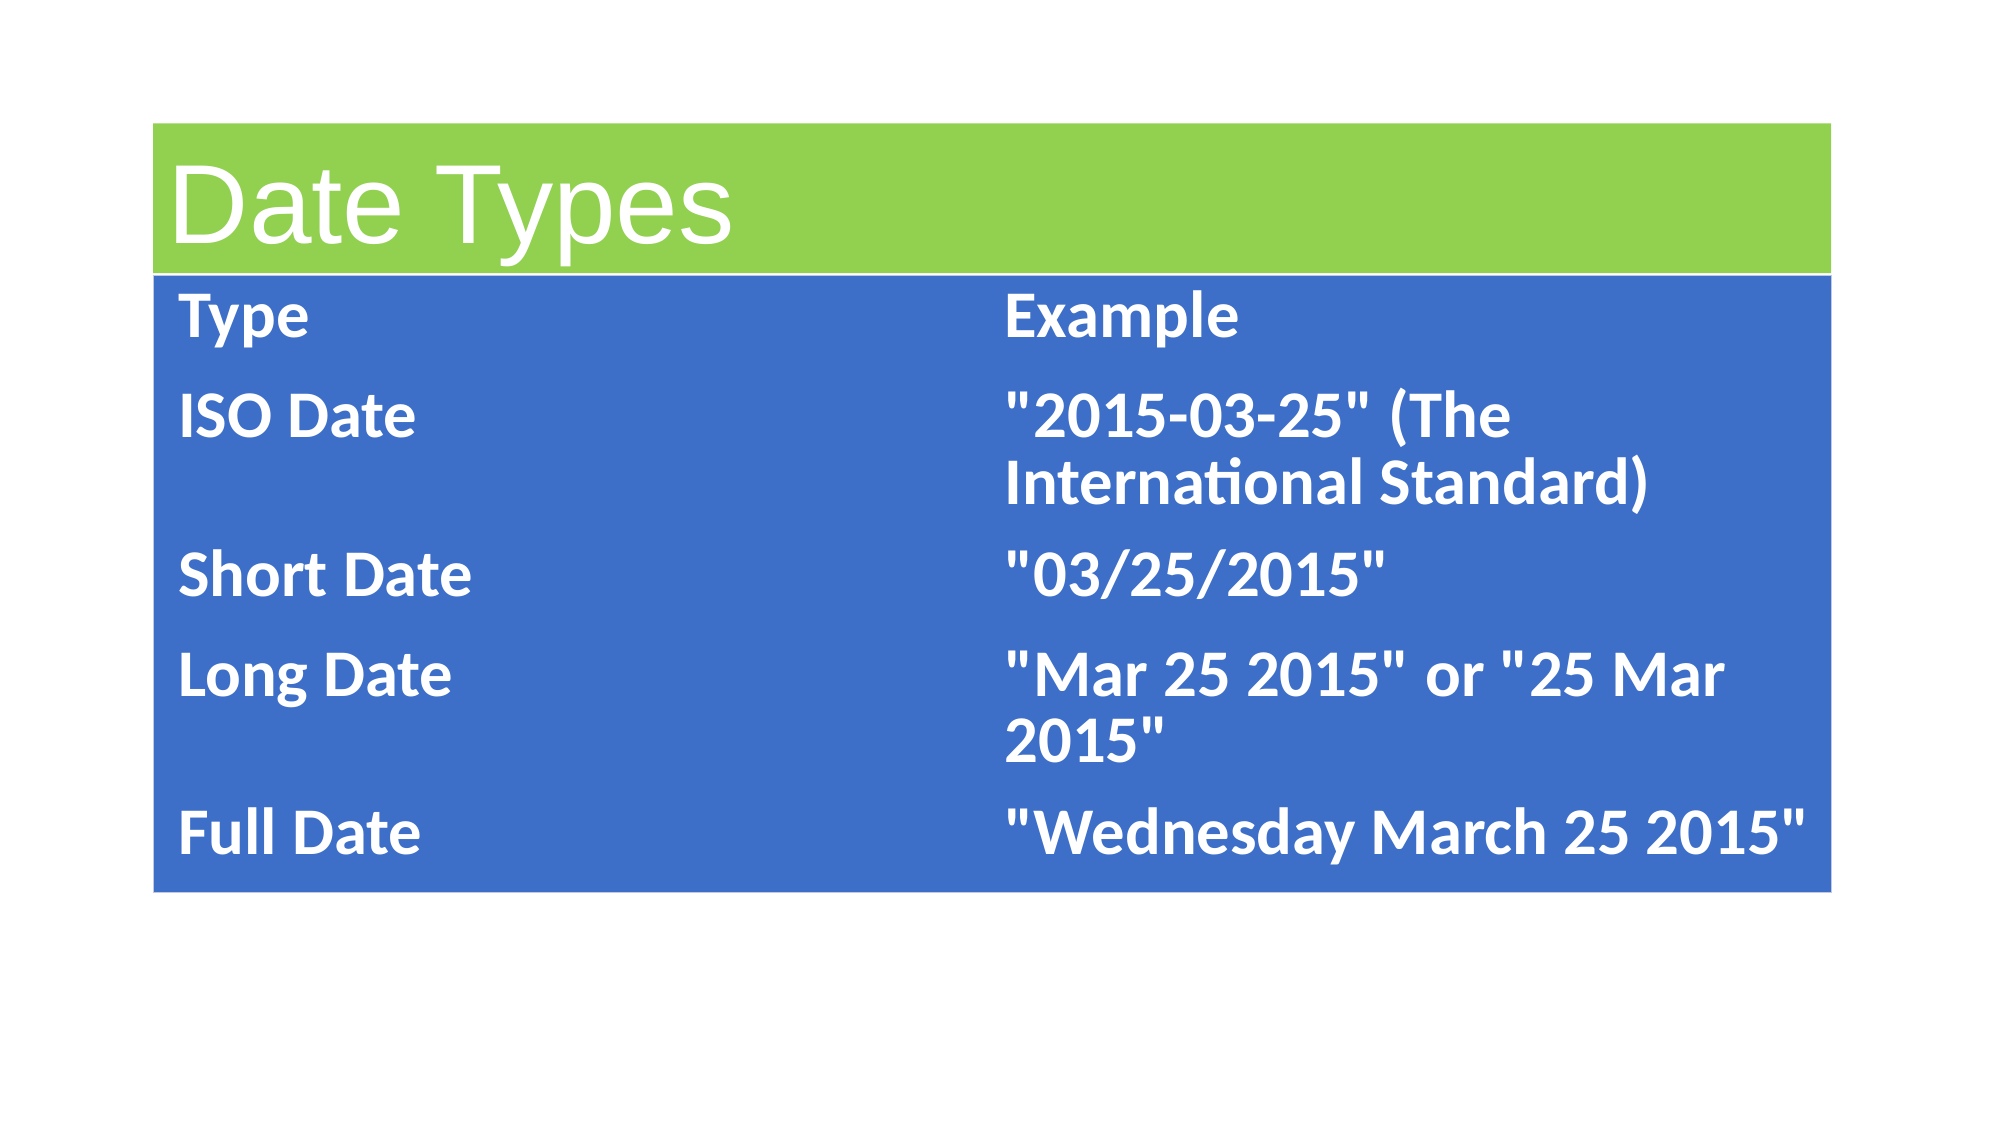

Date Types
| Type | Example |
| --- | --- |
| ISO Date | "2015-03-25" (The International Standard) |
| Short Date | "03/25/2015" |
| Long Date | "Mar 25 2015" or "25 Mar 2015" |
| Full Date | "Wednesday March 25 2015" |